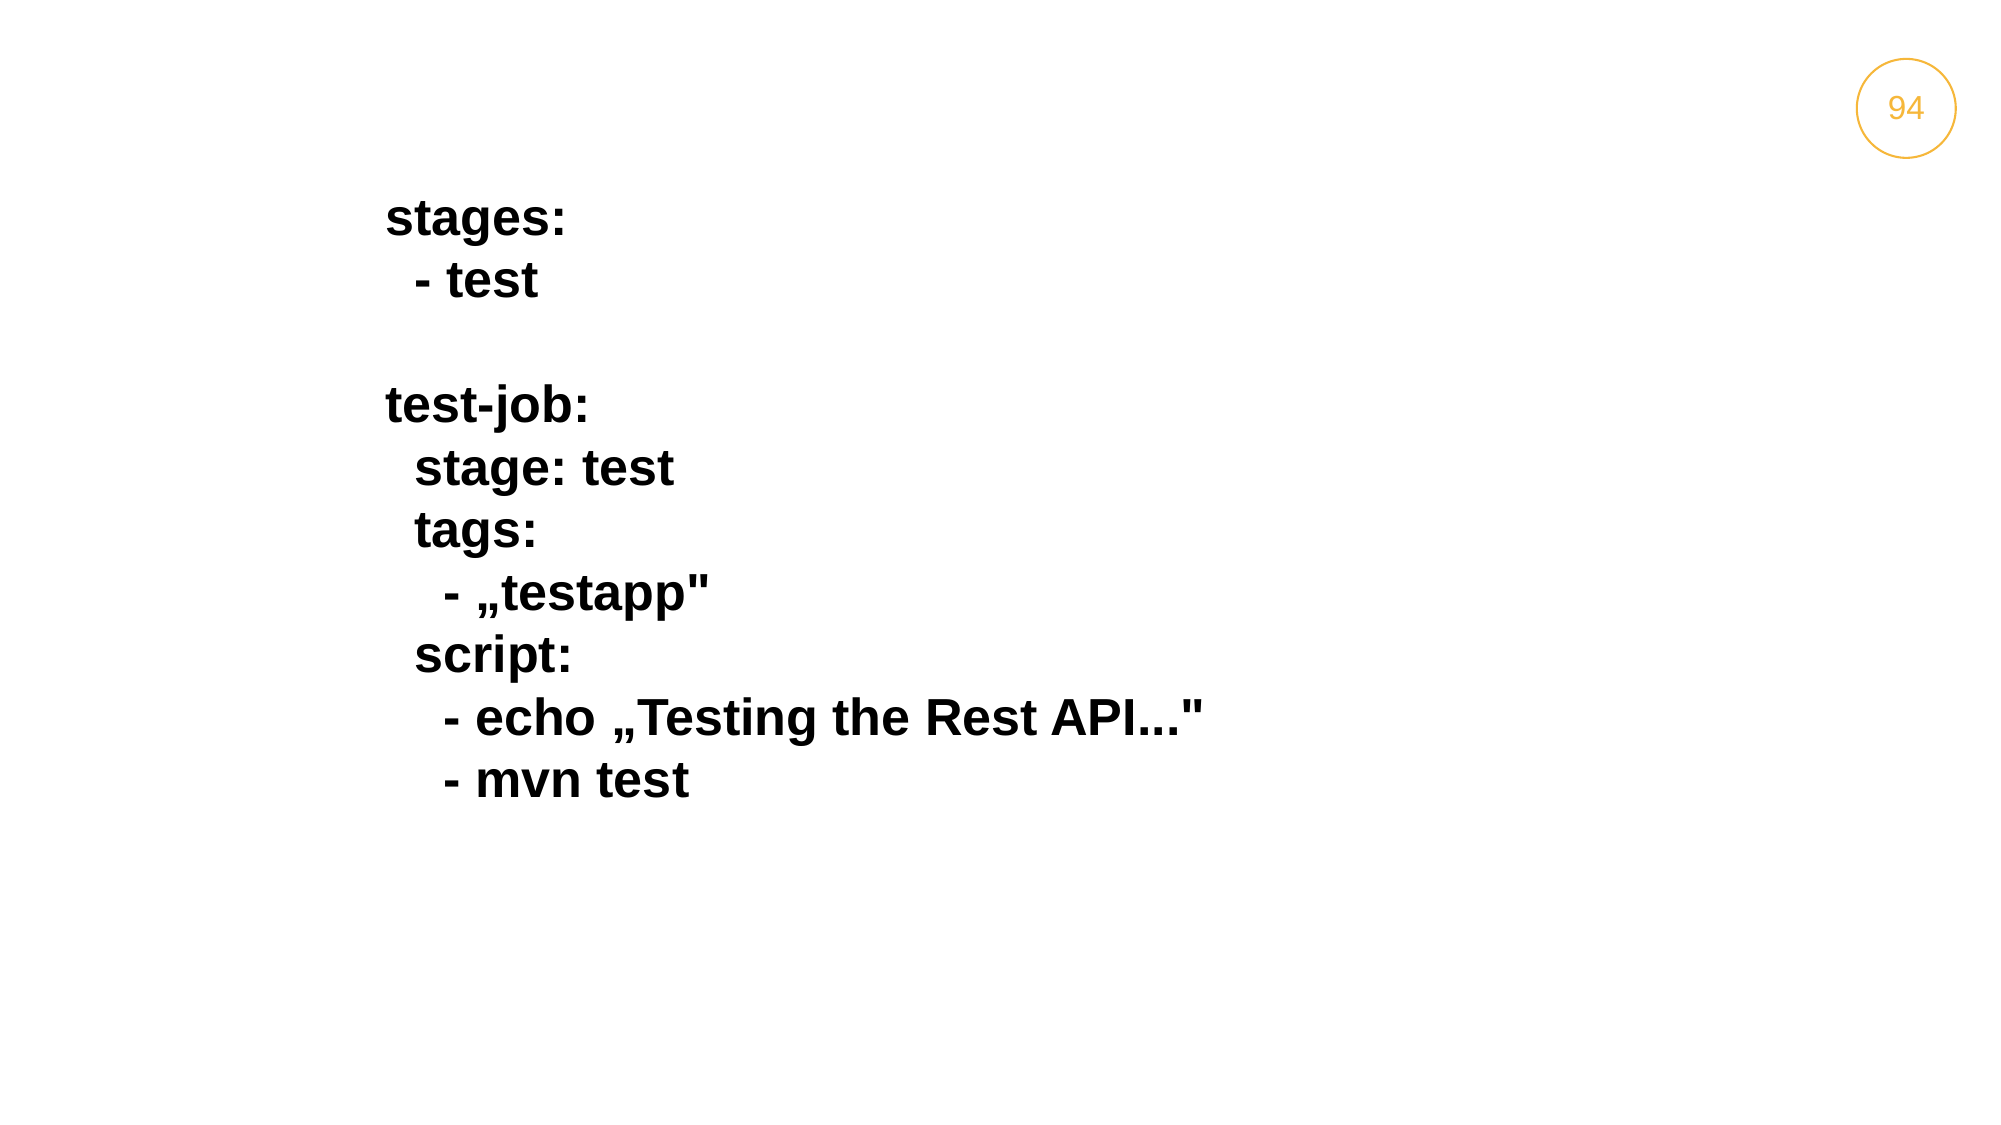

94
13
stages:
  - test
test-job:
  stage: test
  tags:
    - „testapp"
  script:
    - echo „Testing the Rest API..."
    - mvn test